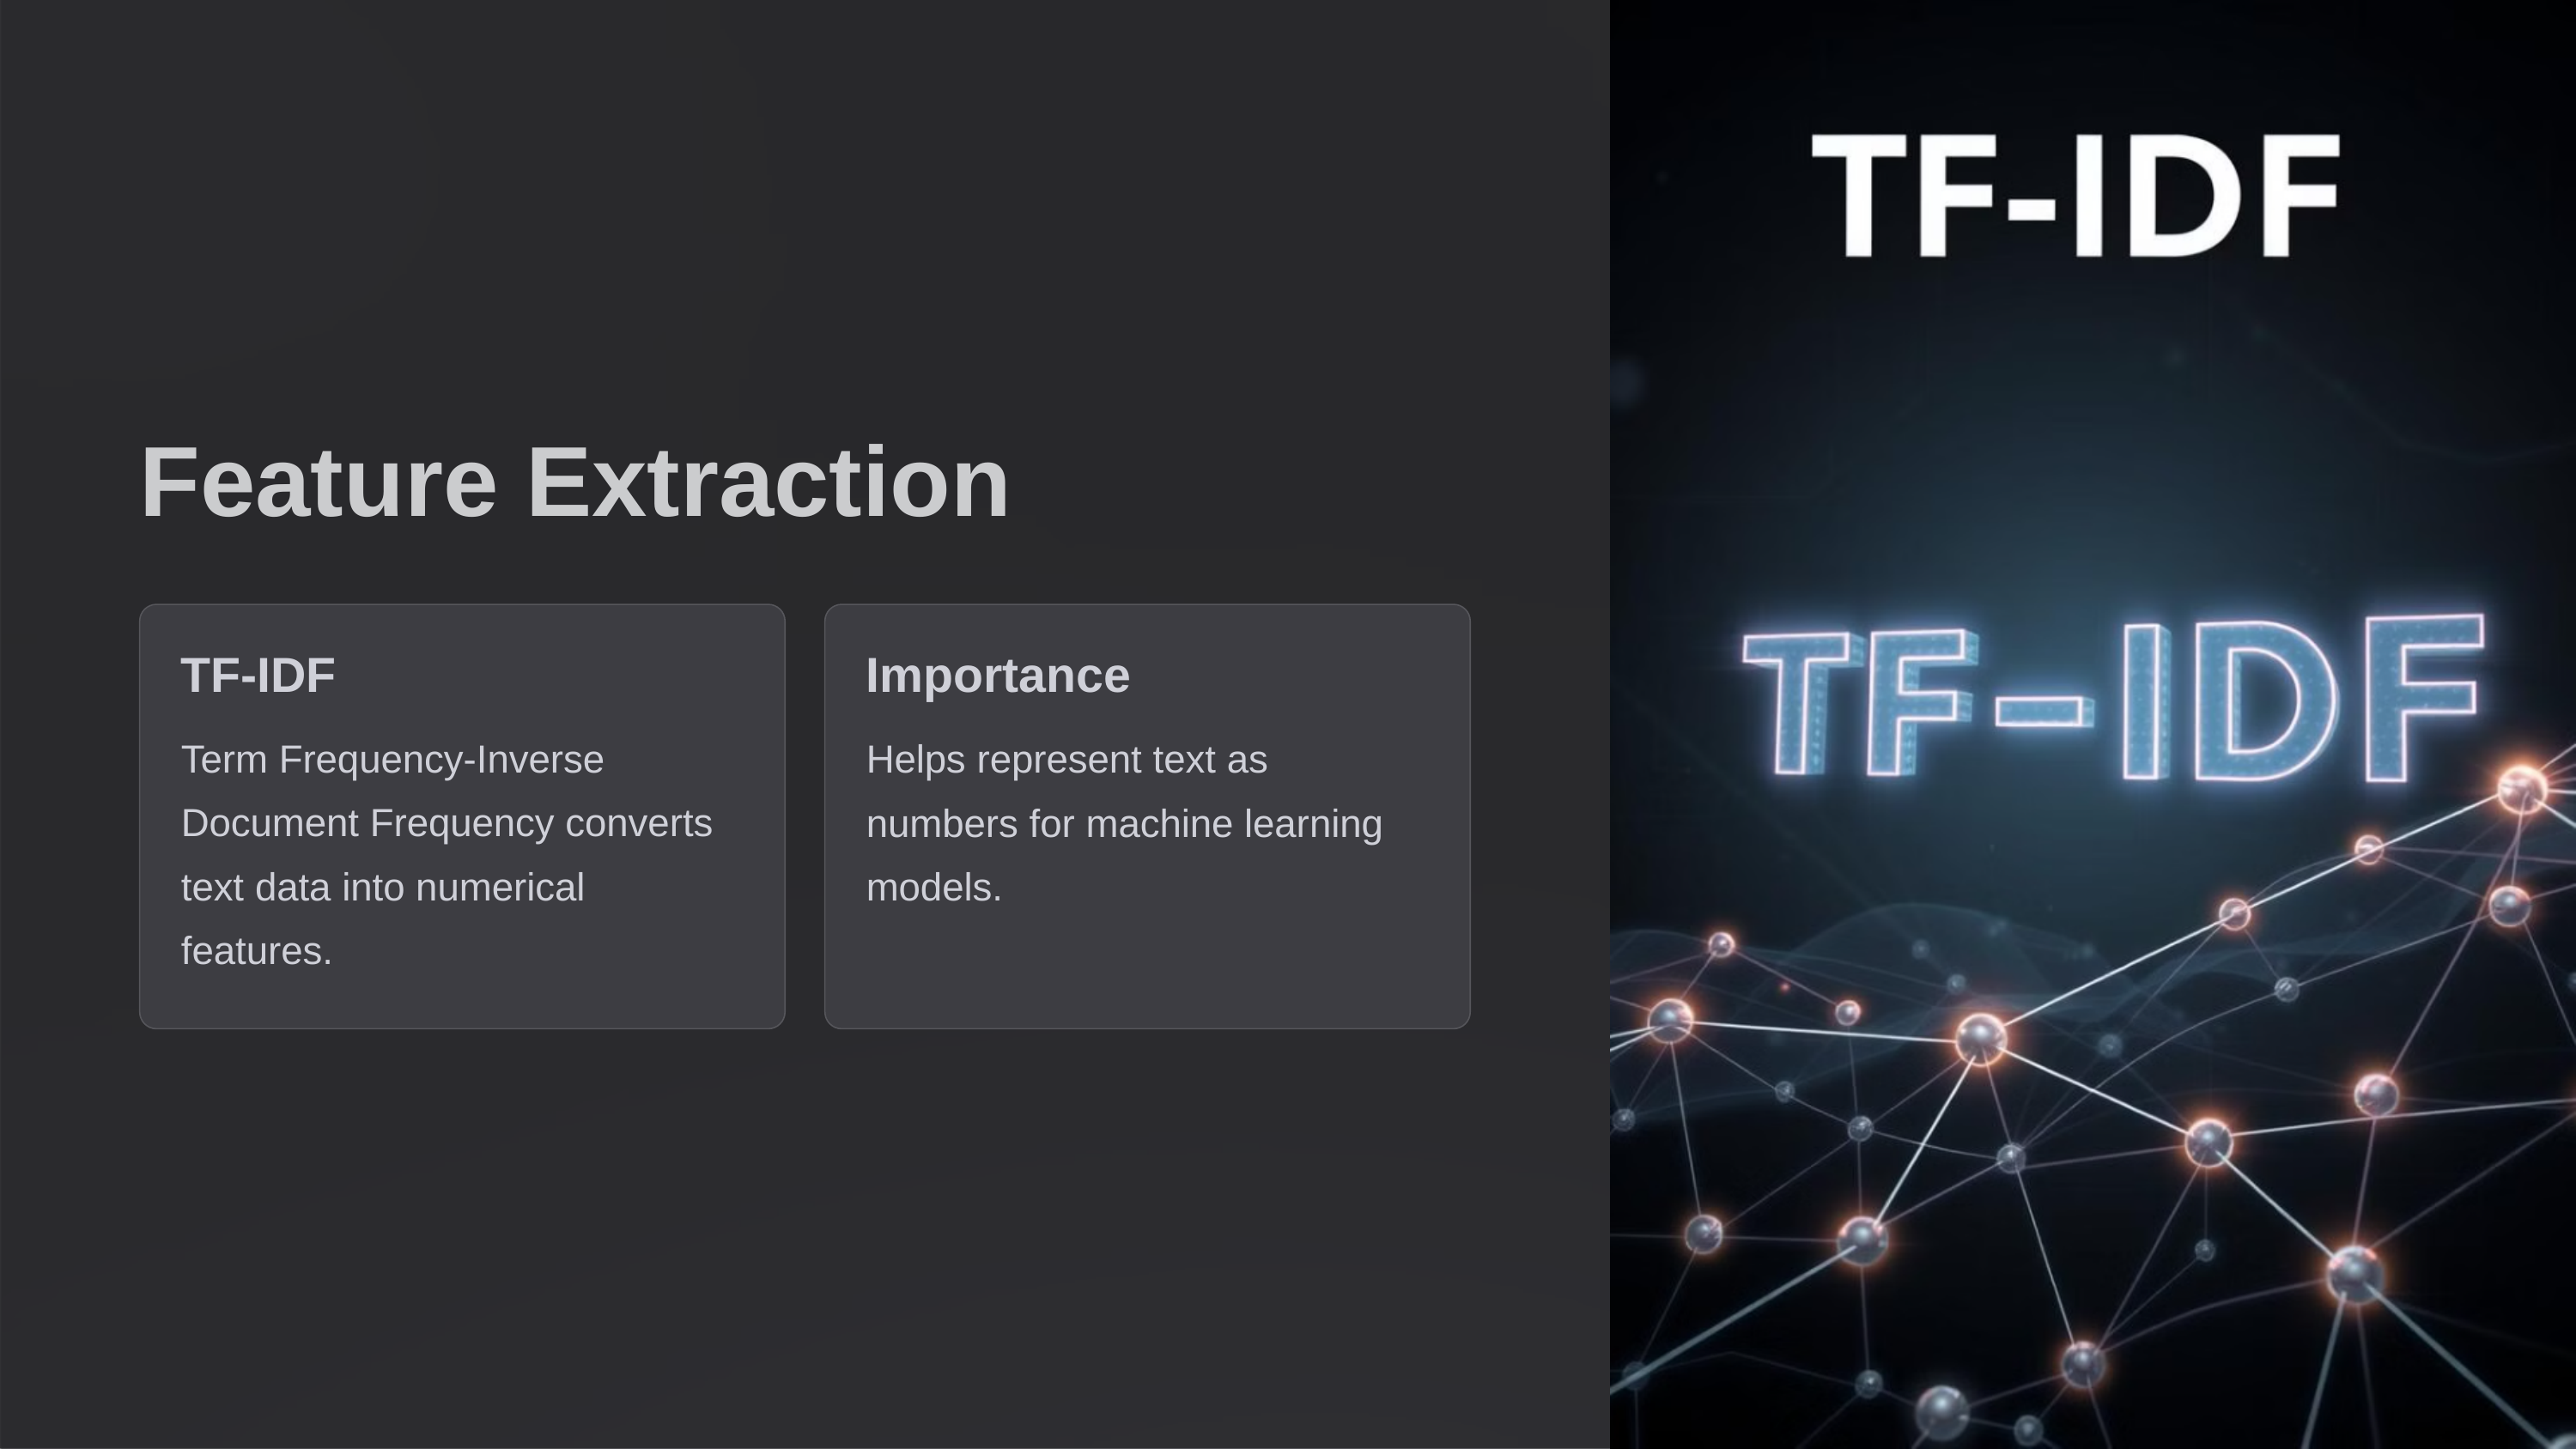

Feature Extraction

TF-IDF
Importance
Term Frequency-Inverse Document Frequency converts text data into numerical features.
Helps represent text as numbers for machine learning models.